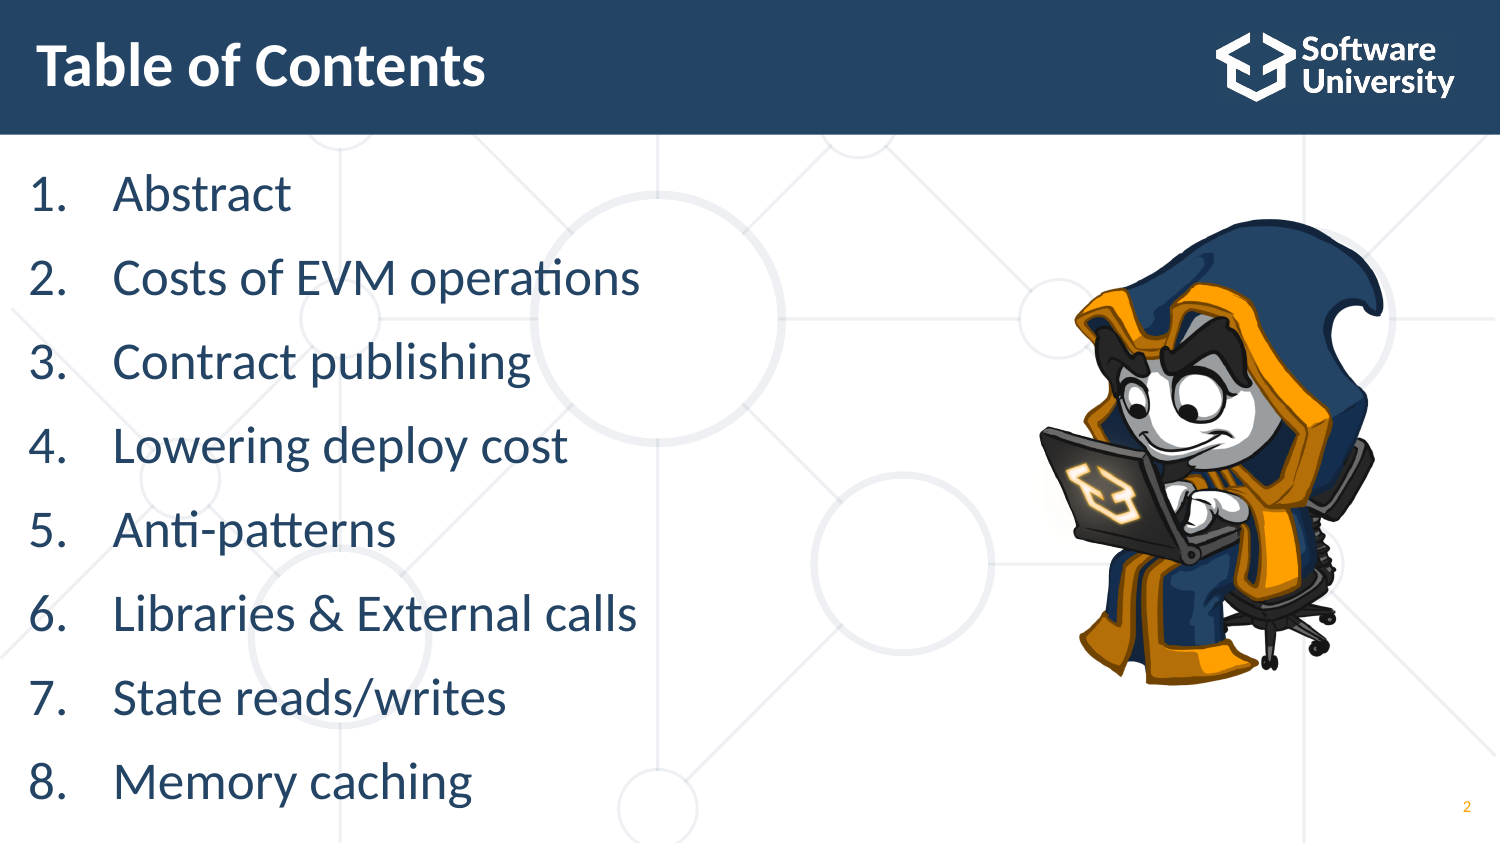

# Table of Contents
Abstract
Costs of EVM operations
Contract publishing
Lowering deploy cost
Anti-patterns
Libraries & External calls
State reads/writes
Memory caching
2